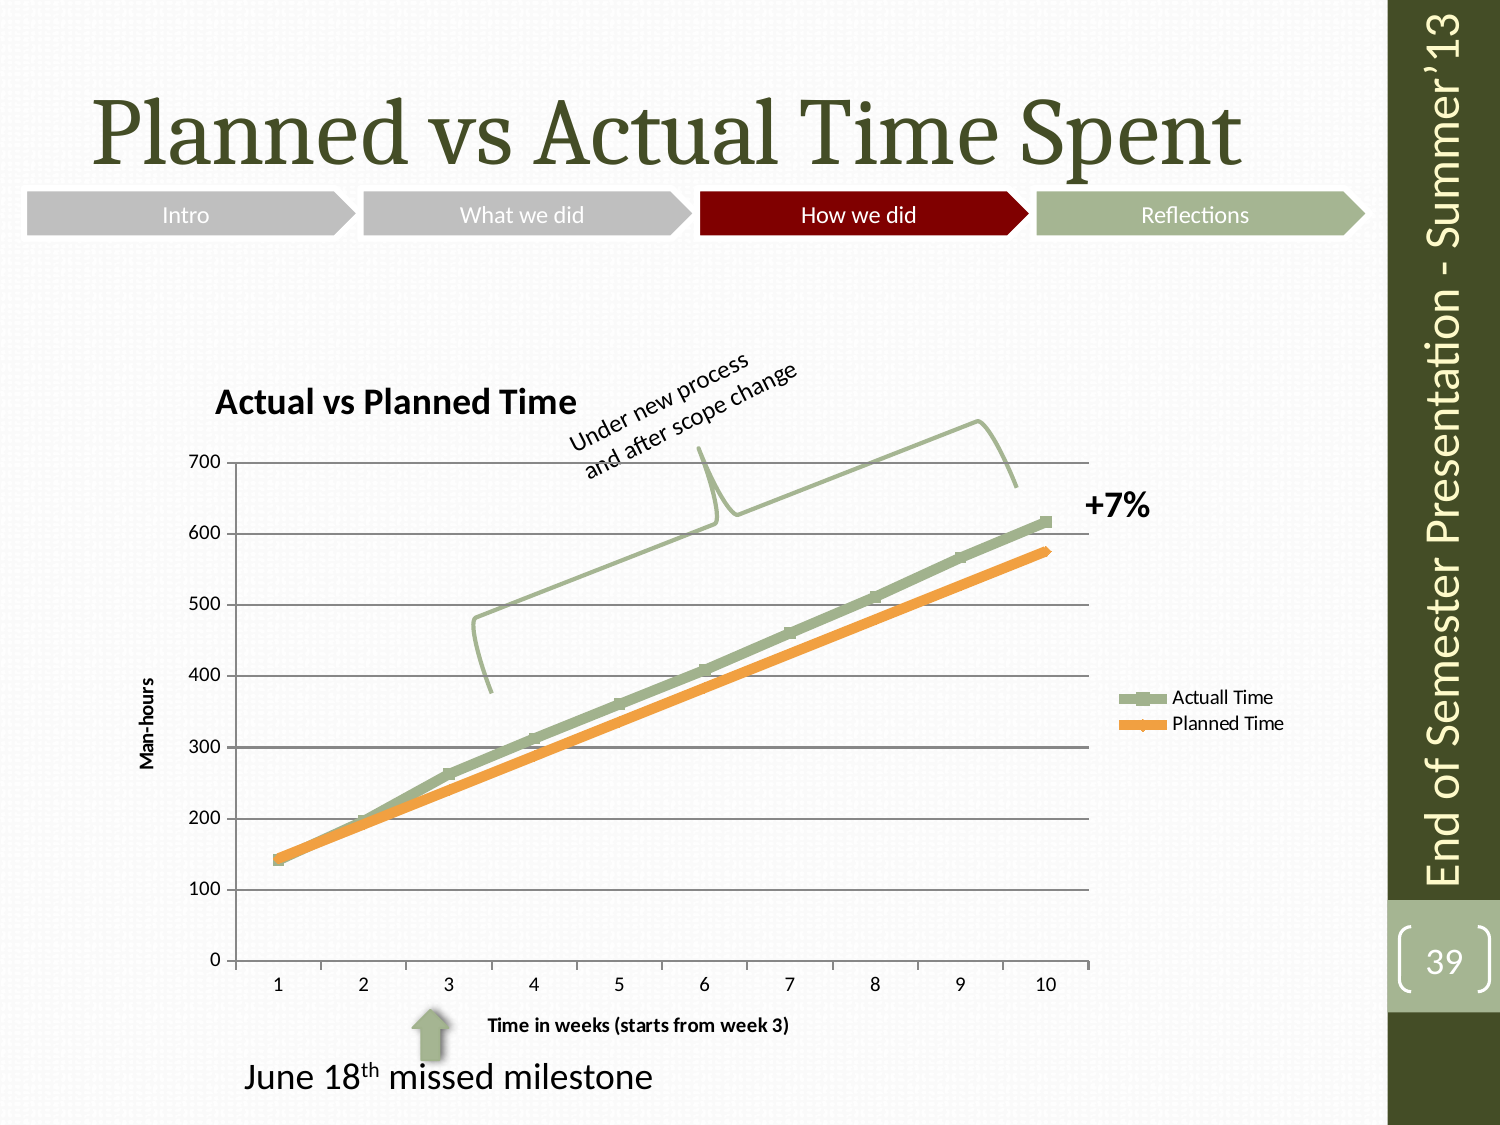

Planned vs Actual Time Spent
Intro
What we did
How we did
Reflections

Under new process
and after scope change

### Chart: Actual vs Planned Time

| Category | Actuall Time  | Planned Time |
|---|---|---|
End of Semester Presentation - Summer’13
+7%
39

June 18th missed milestone